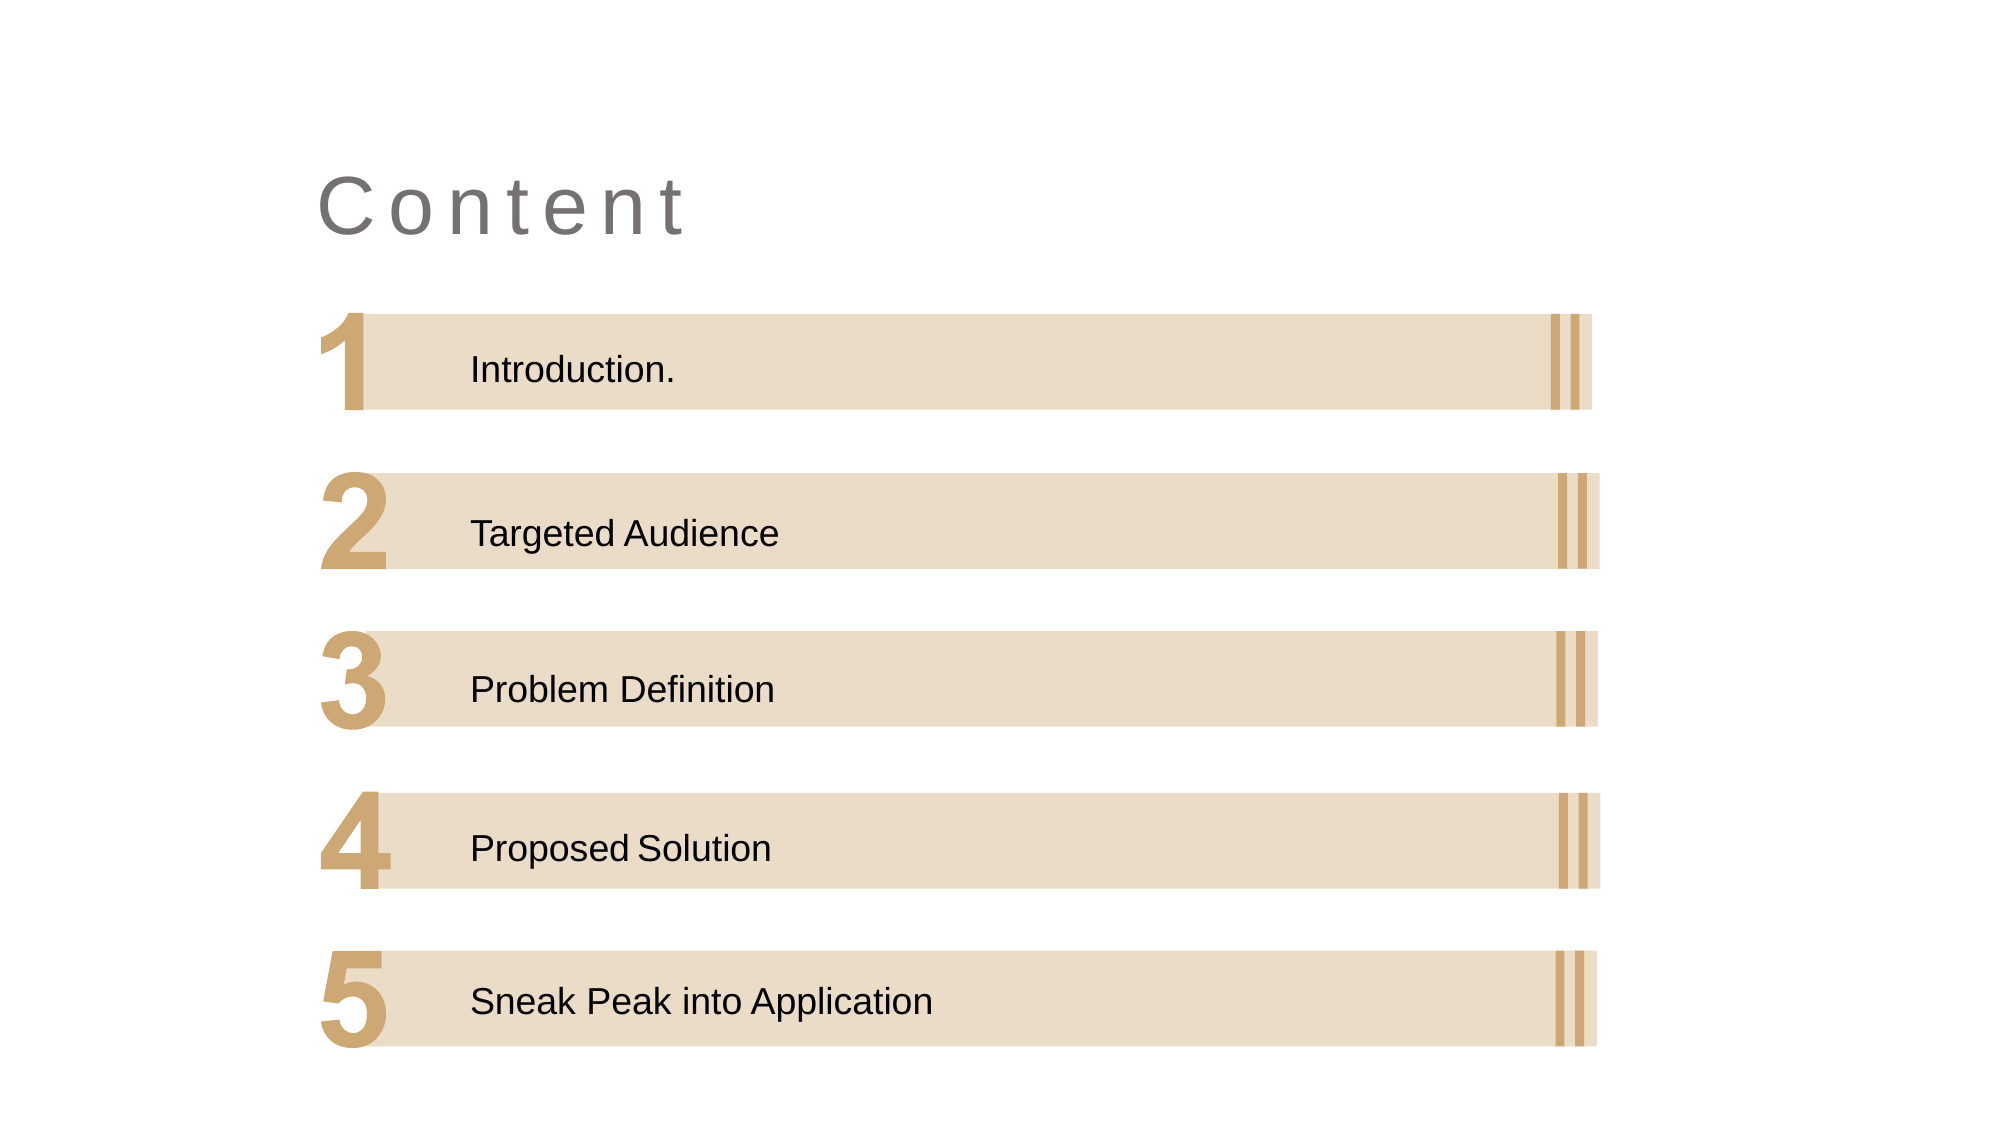

Content

Introduction.

Targeted Audience

Problem Definition

Proposed Solution

Sneak Peak into Application